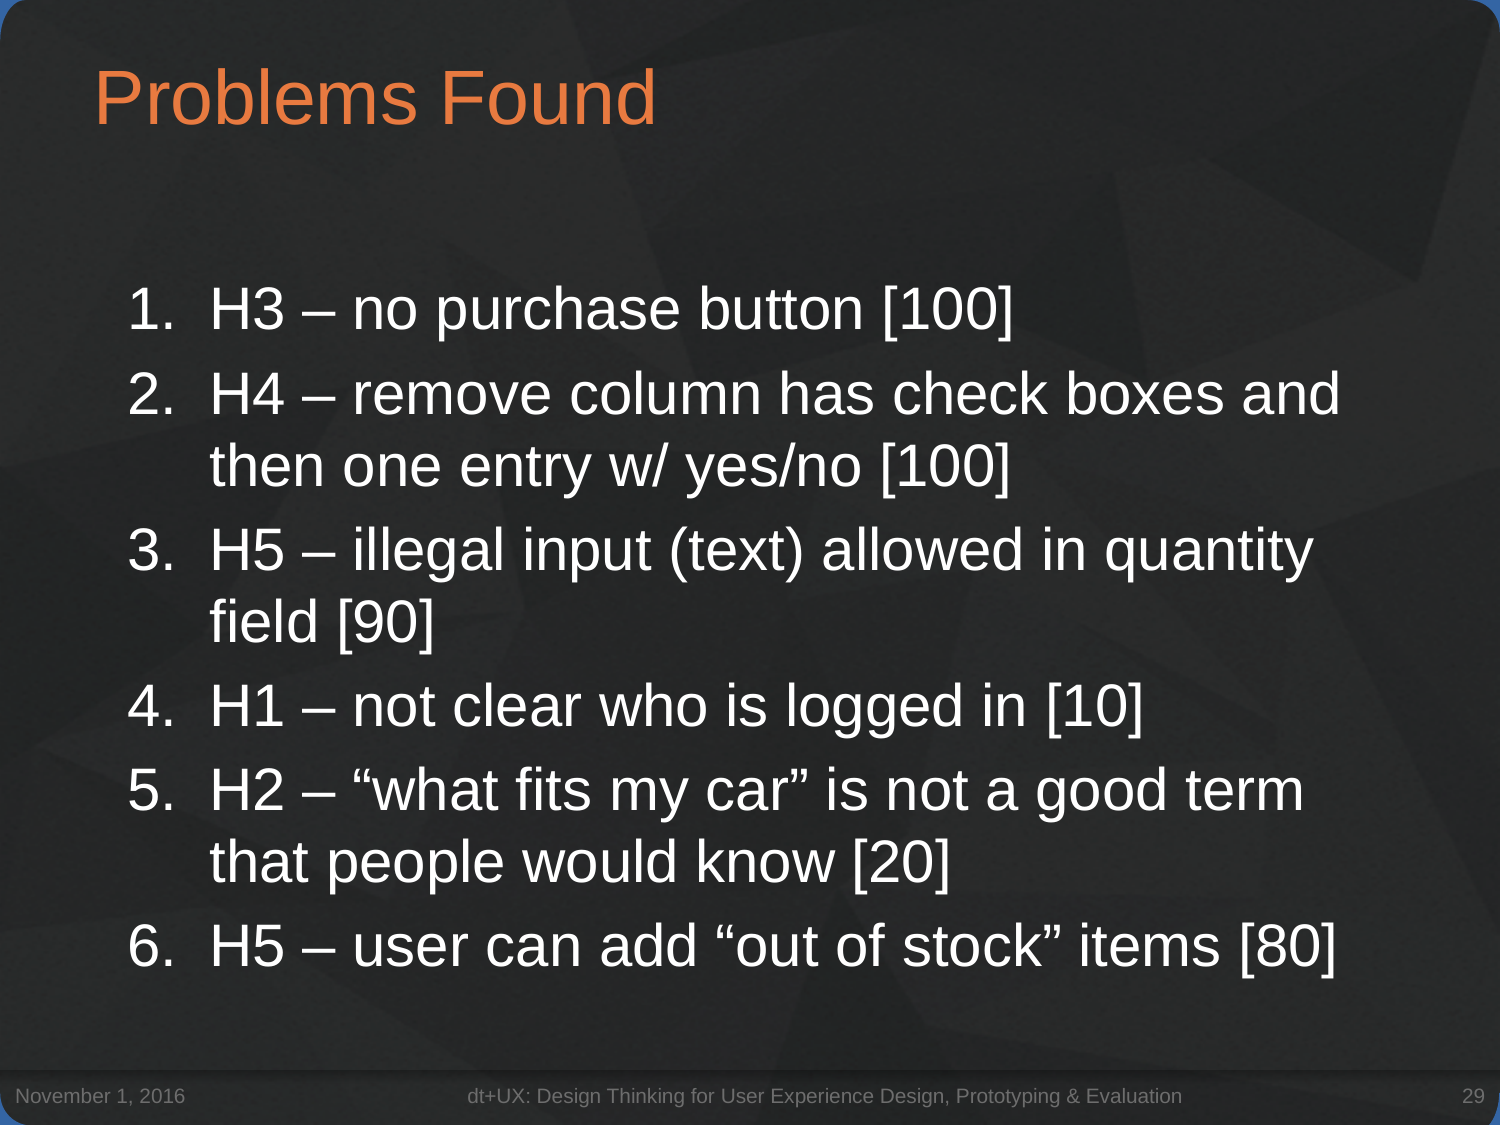

# Problems Found
H3 – no purchase button [100]
H4 – remove column has check boxes and then one entry w/ yes/no [100]
H5 – illegal input (text) allowed in quantity field [90]
H1 – not clear who is logged in [10]
H2 – “what fits my car” is not a good term that people would know [20]
H5 – user can add “out of stock” items [80]

November 1, 2016
dt+UX: Design Thinking for User Experience Design, Prototyping & Evaluation
29